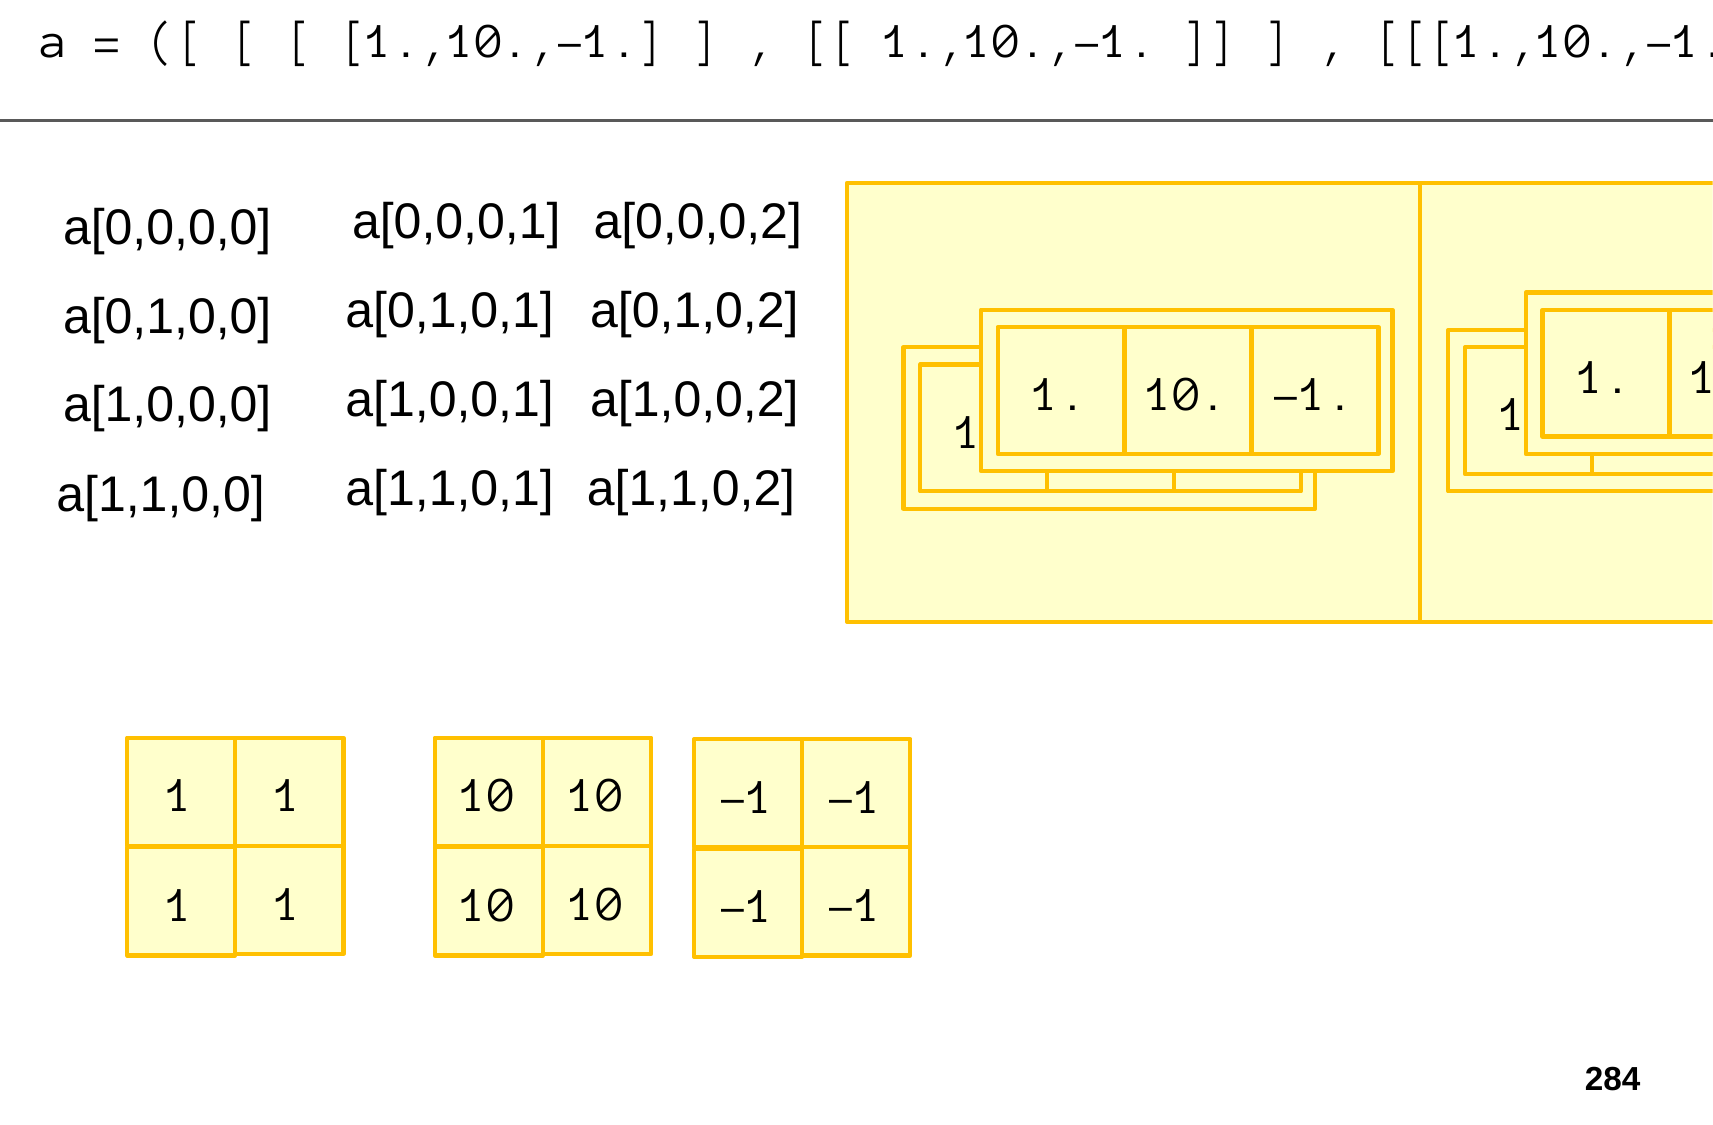

a = ([ [ [ [1.,10.,-1.] ] , [[ 1.,10.,-1. ]] ] , [[[1.,10.,-1.]],[[ 1.,10.,-1.]]] ]
a[0,0,0,1]
a[0,0,0,2]

a[0,0,0,0]
a[0,1,0,1]
a[0,1,0,2]
a[0,1,0,0]

10.
1.
-1.

10.
1.
-1.

10.
1.
-1.

a[1,0,0,1]
a[1,0,0,2]
a[1,0,0,0]
10.
1.
-1.
a[1,1,0,1]
a[1,1,0,2]
a[1,1,0,0]
1
10
1
10
-1
-1
1
10
1
10
-1
-1